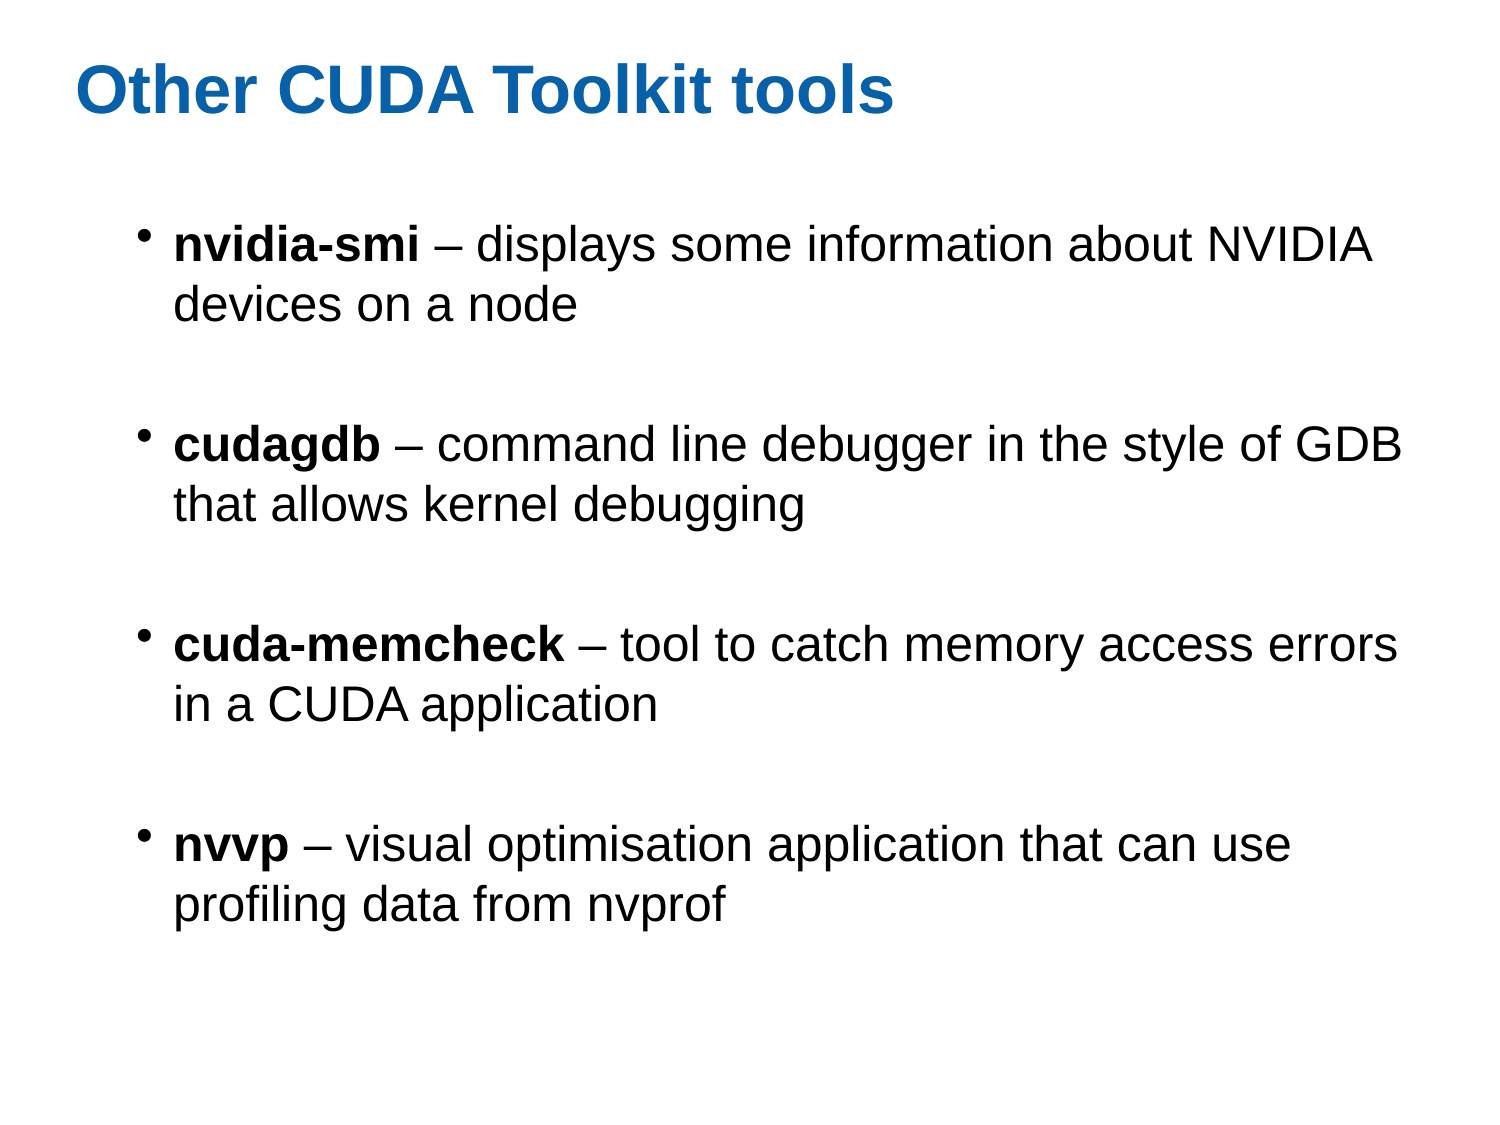

# Other CUDA Toolkit tools

nvidia-smi – displays some information about NVIDIA devices on a node

cudagdb – command line debugger in the style of GDB that allows kernel debugging

cuda-memcheck – tool to catch memory access errors in a CUDA application

nvvp – visual optimisation application that can use profiling data from nvprof